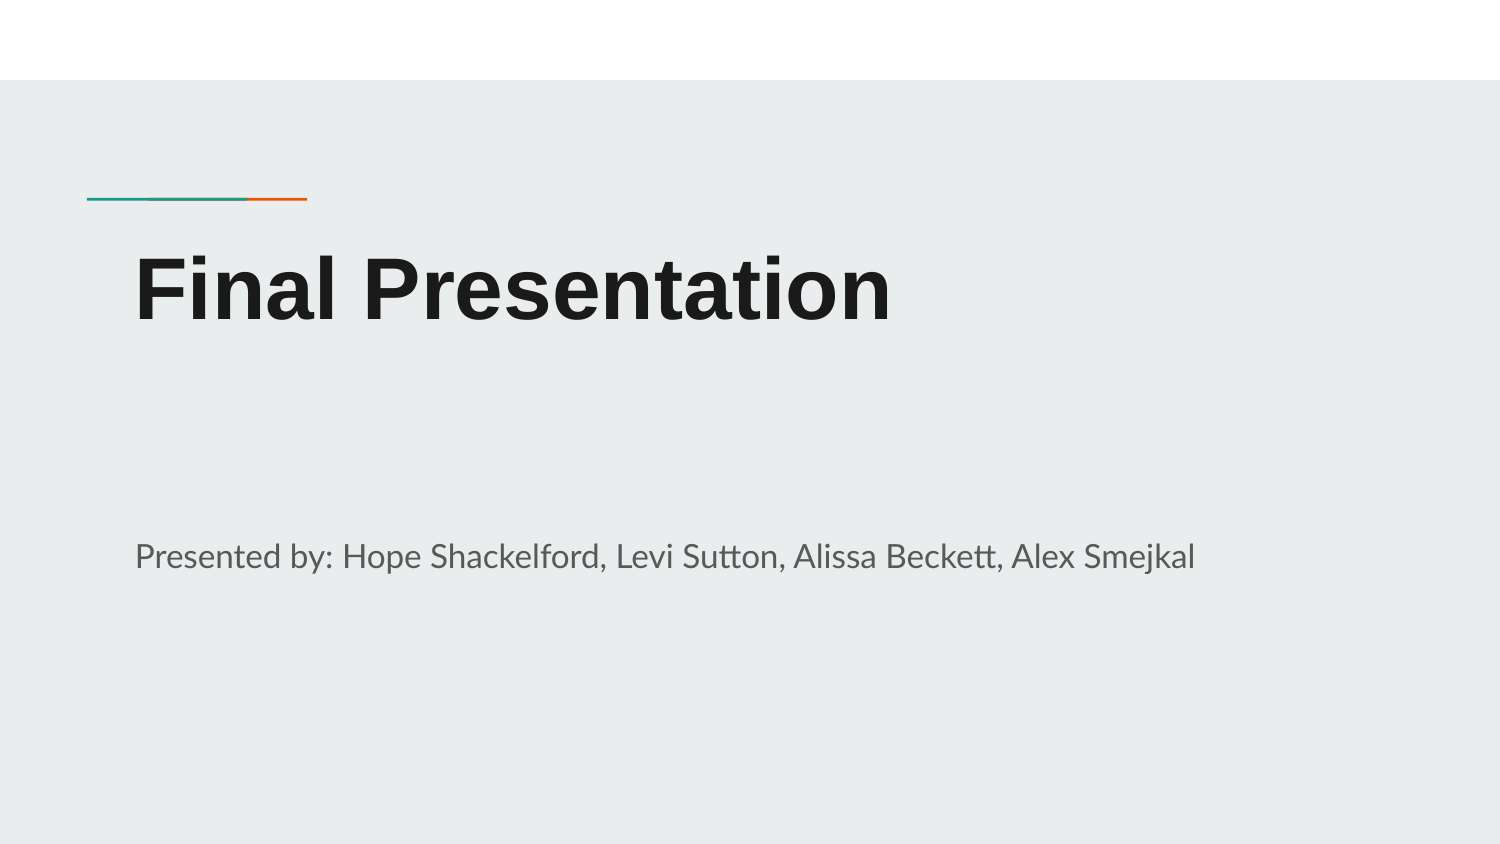

# Final Presentation
Presented by: Hope Shackelford, Levi Sutton, Alissa Beckett, Alex Smejkal